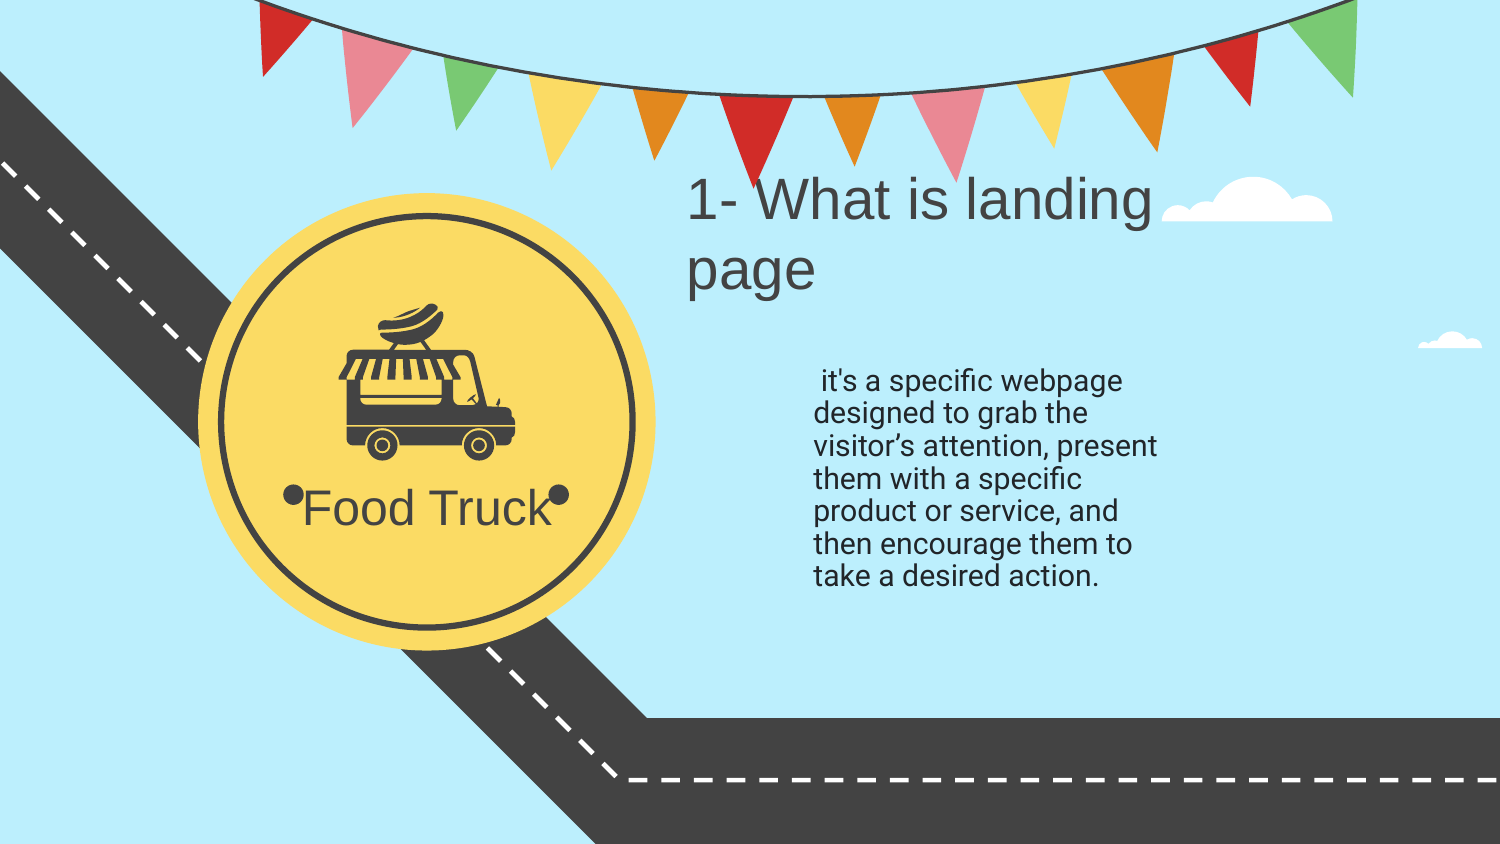

# 1- What is landing page

 it's a specific webpage designed to grab the visitor’s attention, present them with a specific product or service, and then encourage them to take a desired action.
Food Truck